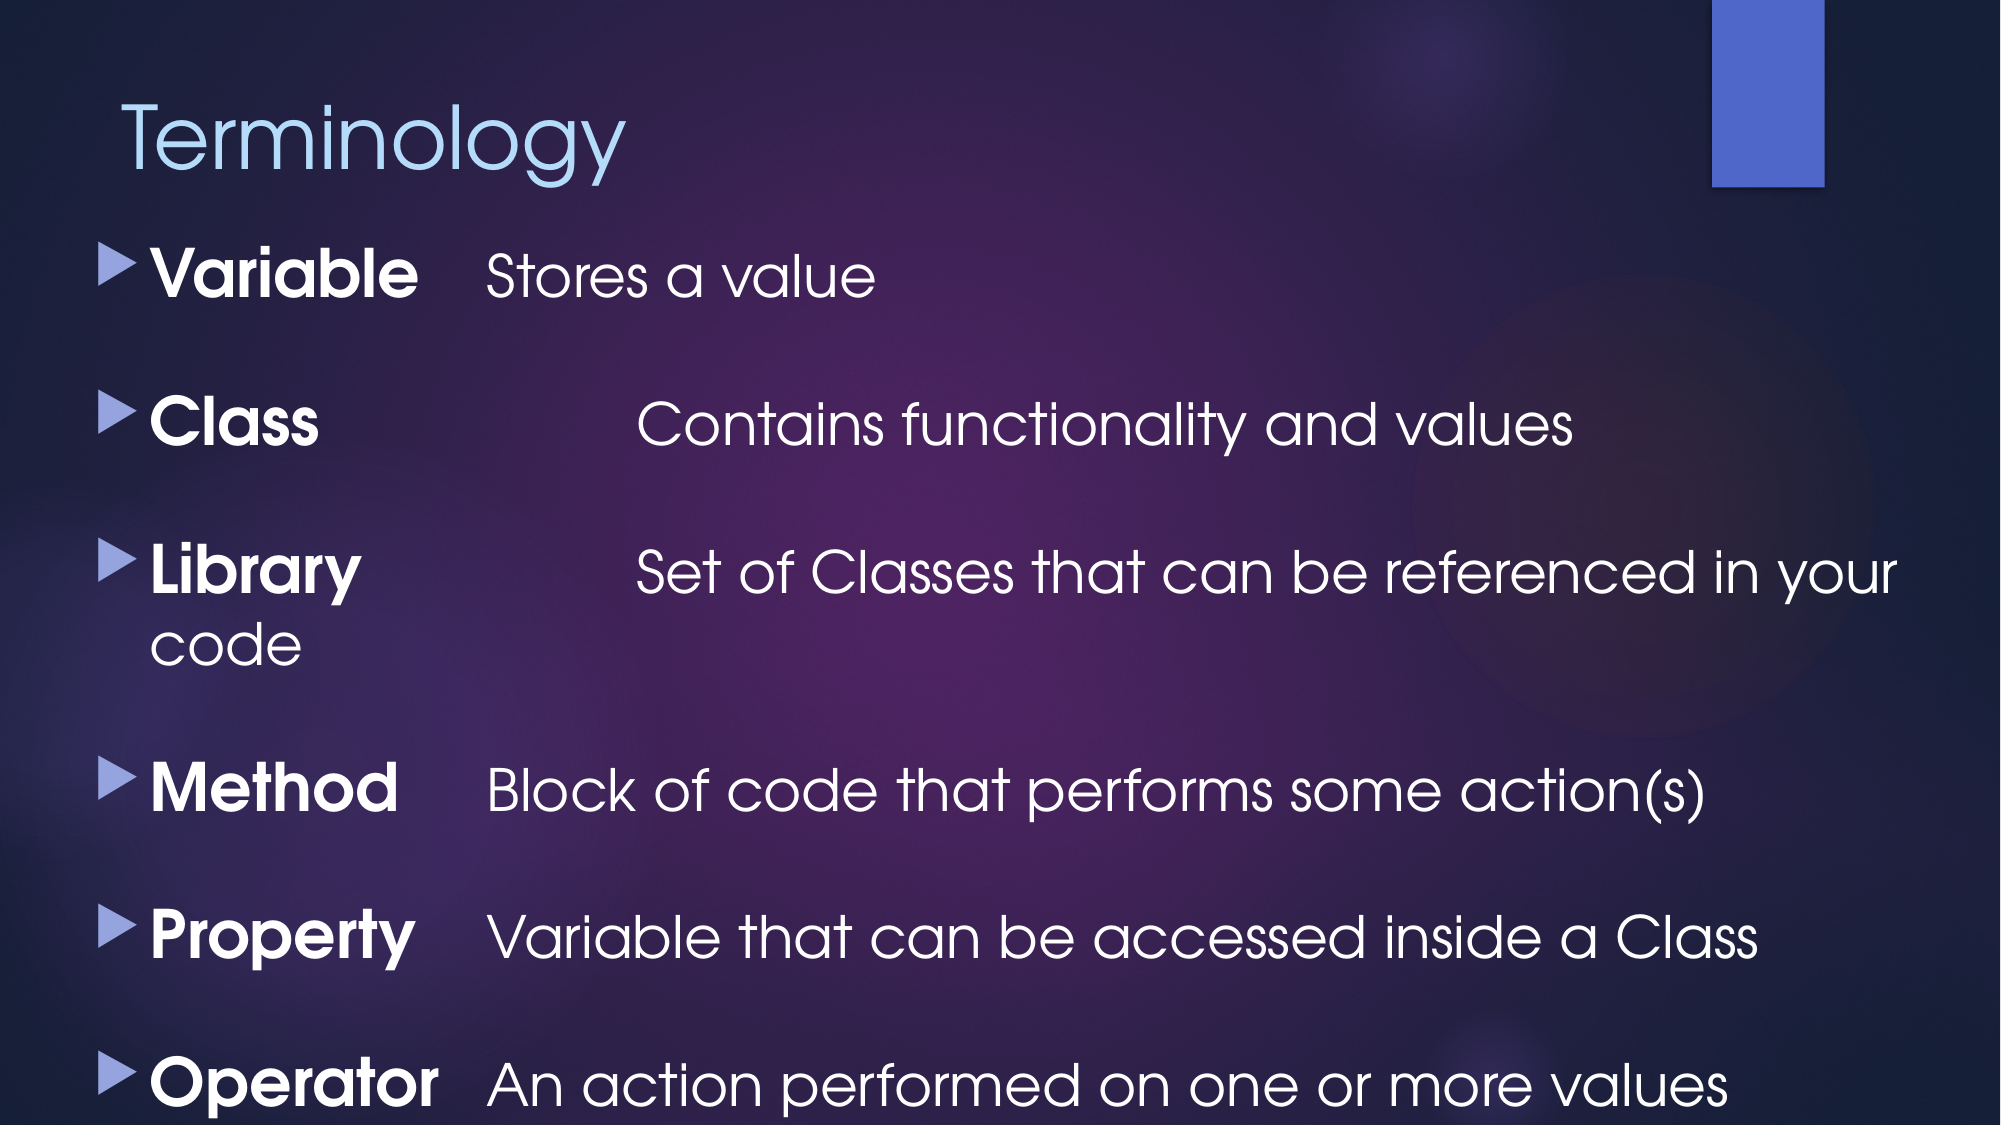

# Terminology
Variable	  Stores a value

Class		  Contains functionality and values

Library		  Set of Classes that can be referenced in your code

Method	  Block of code that performs some action(s)

Property	  Variable that can be accessed inside a Class

Operator	  An action performed on one or more values